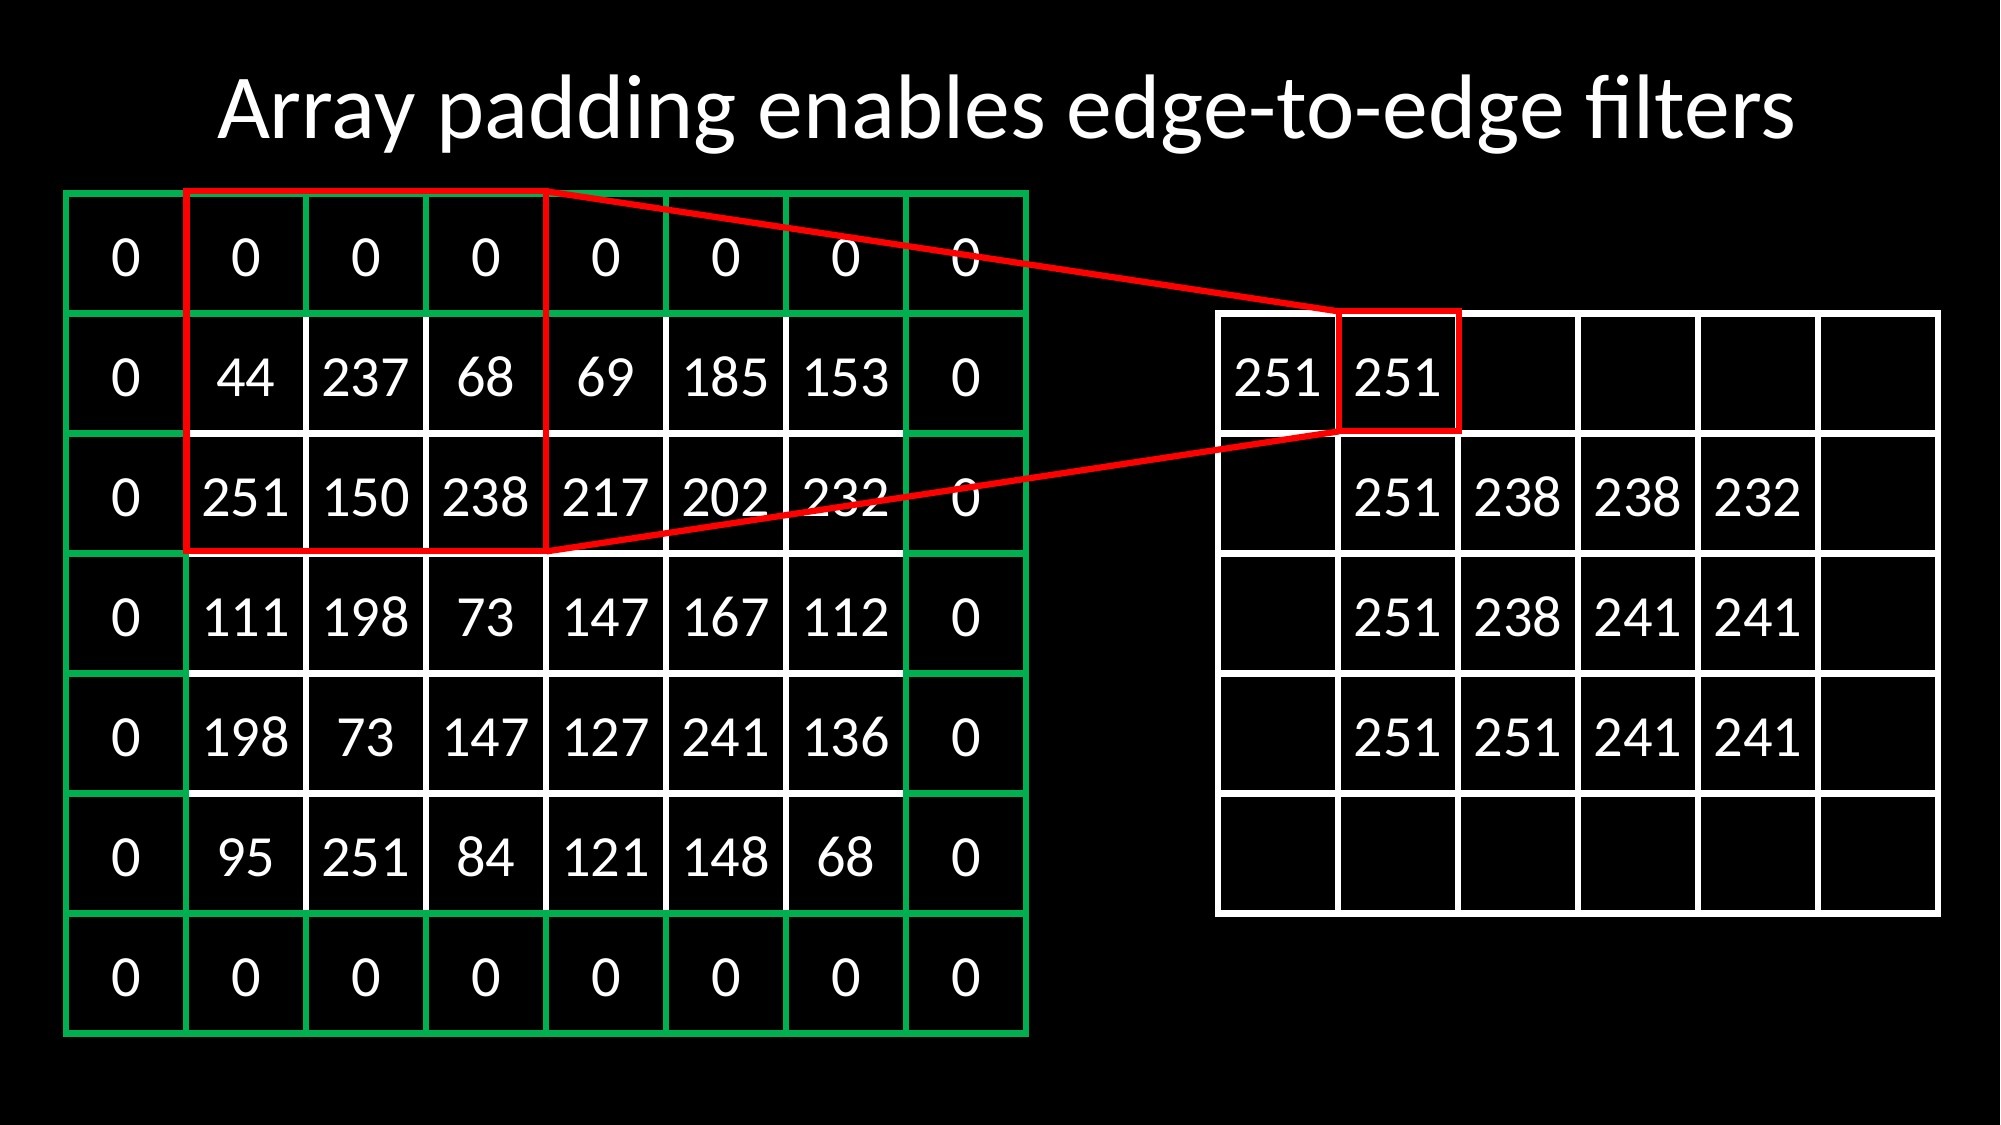

Array padding enables edge-to-edge filters

0
0
0
0
0
0
0
0
0
44
237
68
69
185
153
251
150
238
217
202
232
111
198
73
147
167
112
198
73
147
127
241
136
95
251
84
121
148
68
0
251
251

251
238
238
232

251
238
241
241

251
251
241
241

0
0
0
0
0
0
0
0
0
0
0
0
0
0
0
0